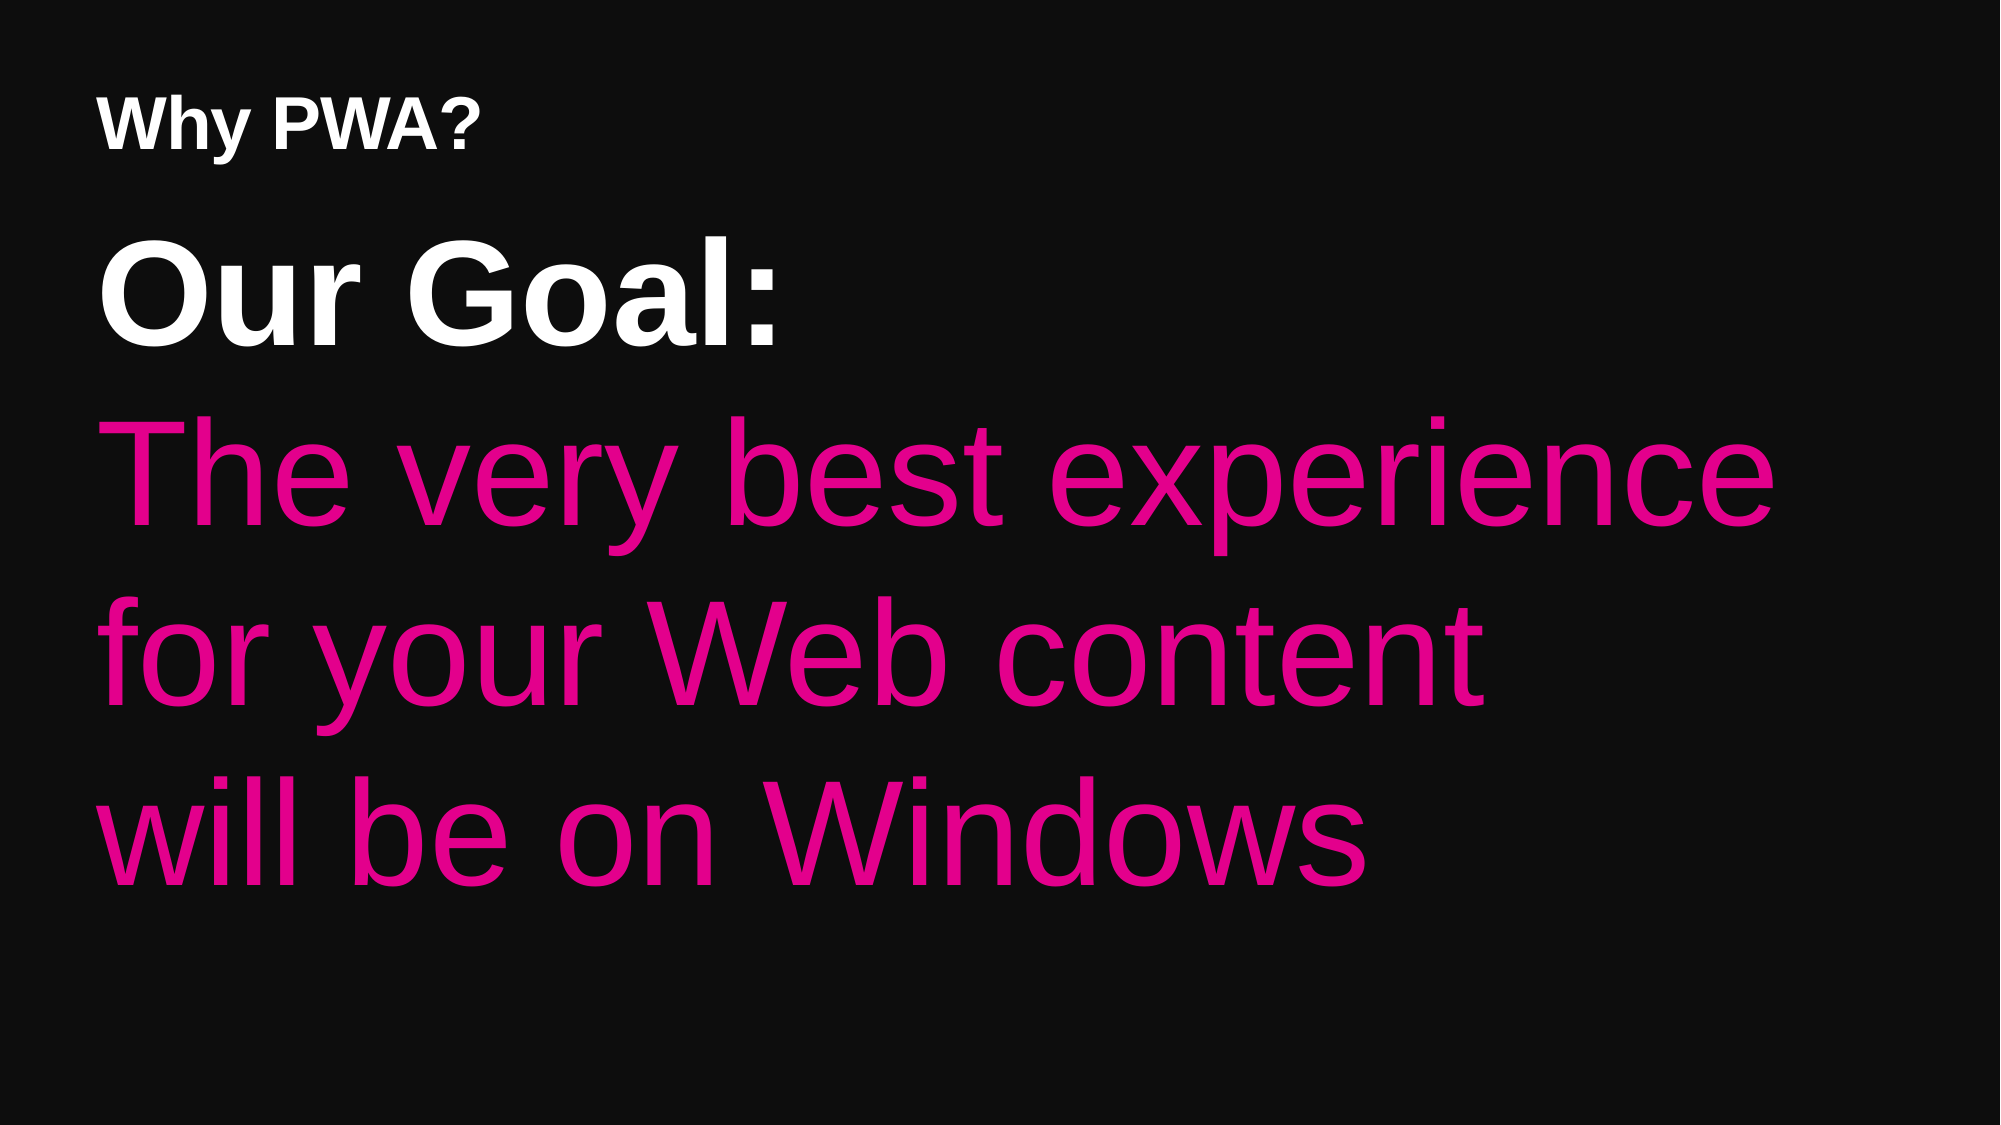

# Why PWA?
Our Goal:
The very best experience for your Web content
will be on Windows